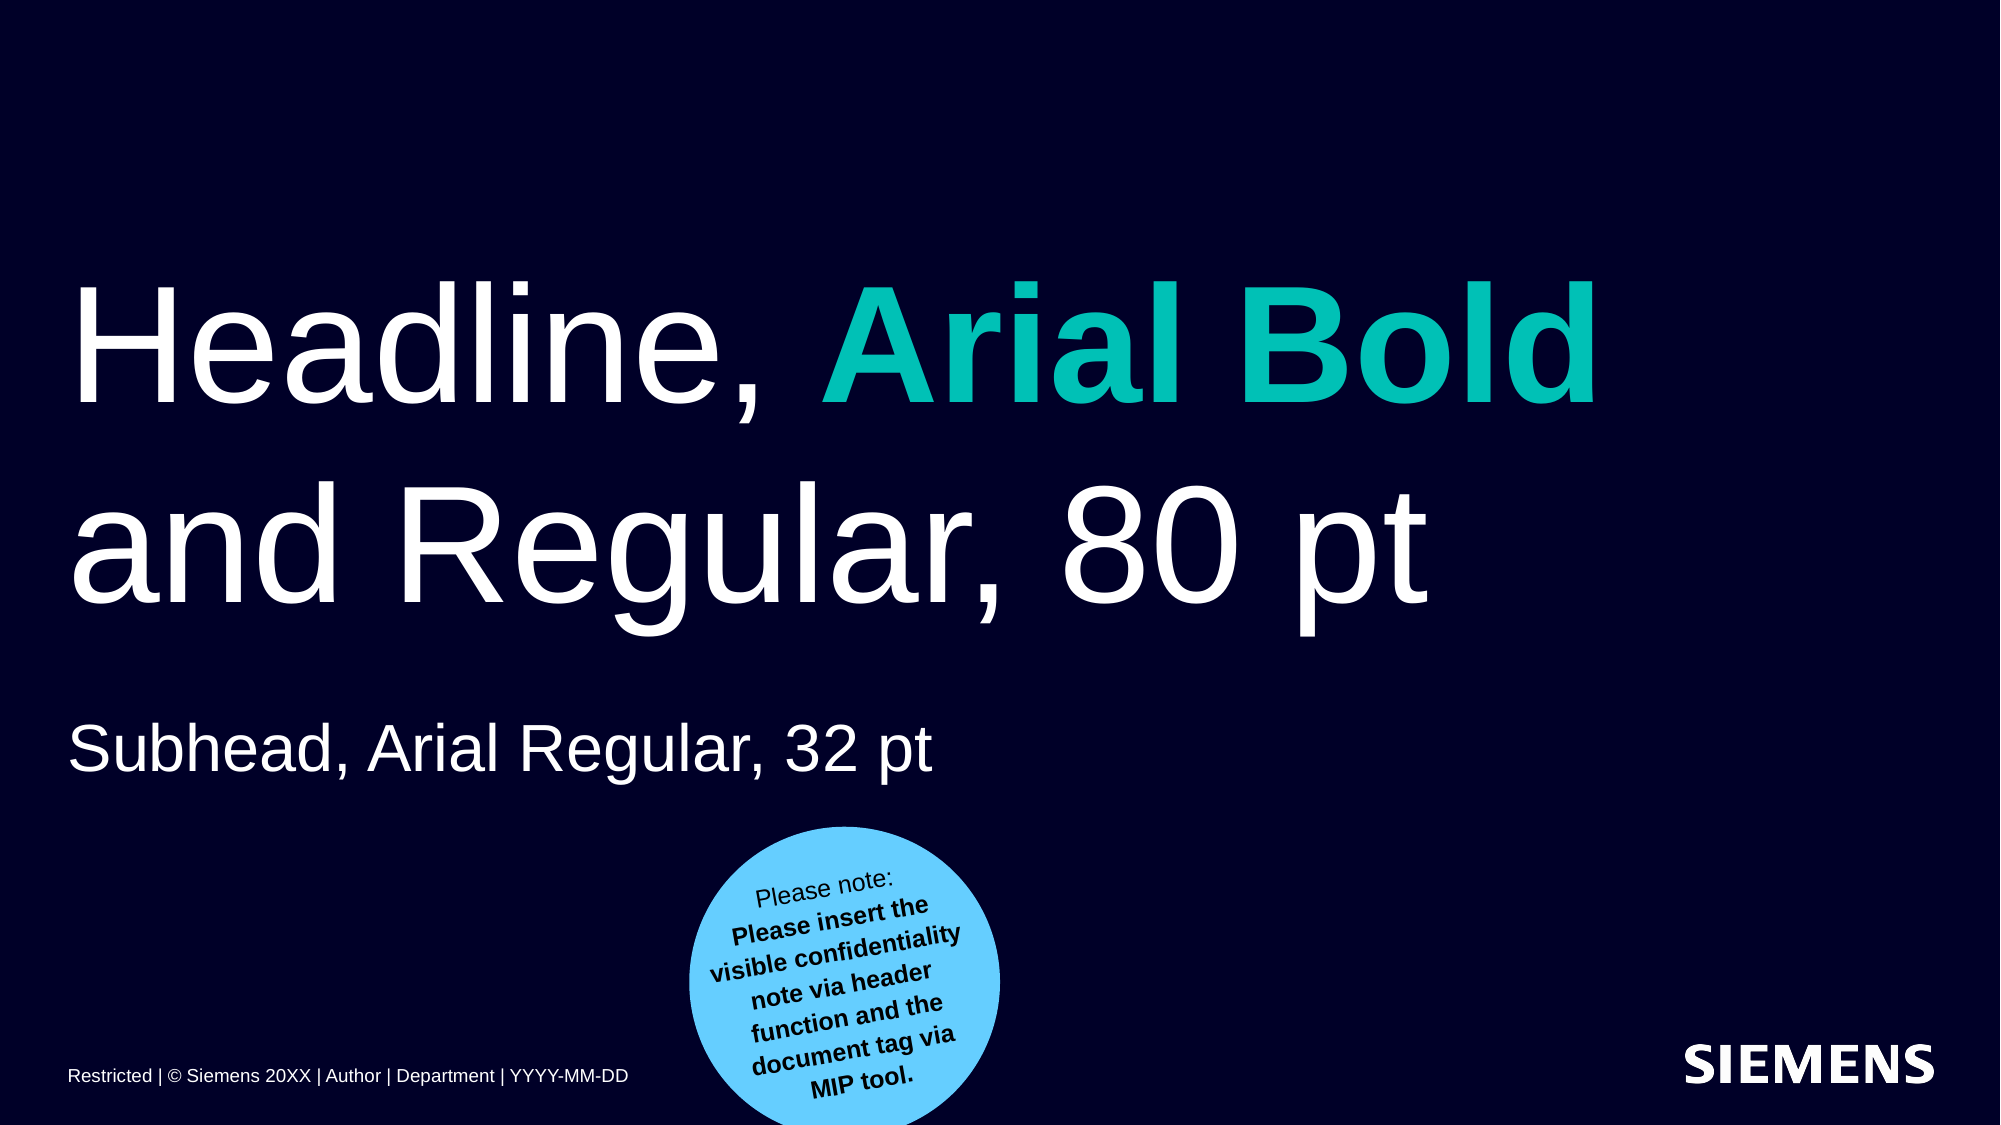

# Headline, Arial Bold and Regular, 80 pt
Subhead, Arial Regular, 32 pt
Please note:
Please insert the
visible confidentiality
note via header
function and the
document tag via
MIP tool.
Restricted | © Siemens 20XX | Author | Department | YYYY-MM-DD